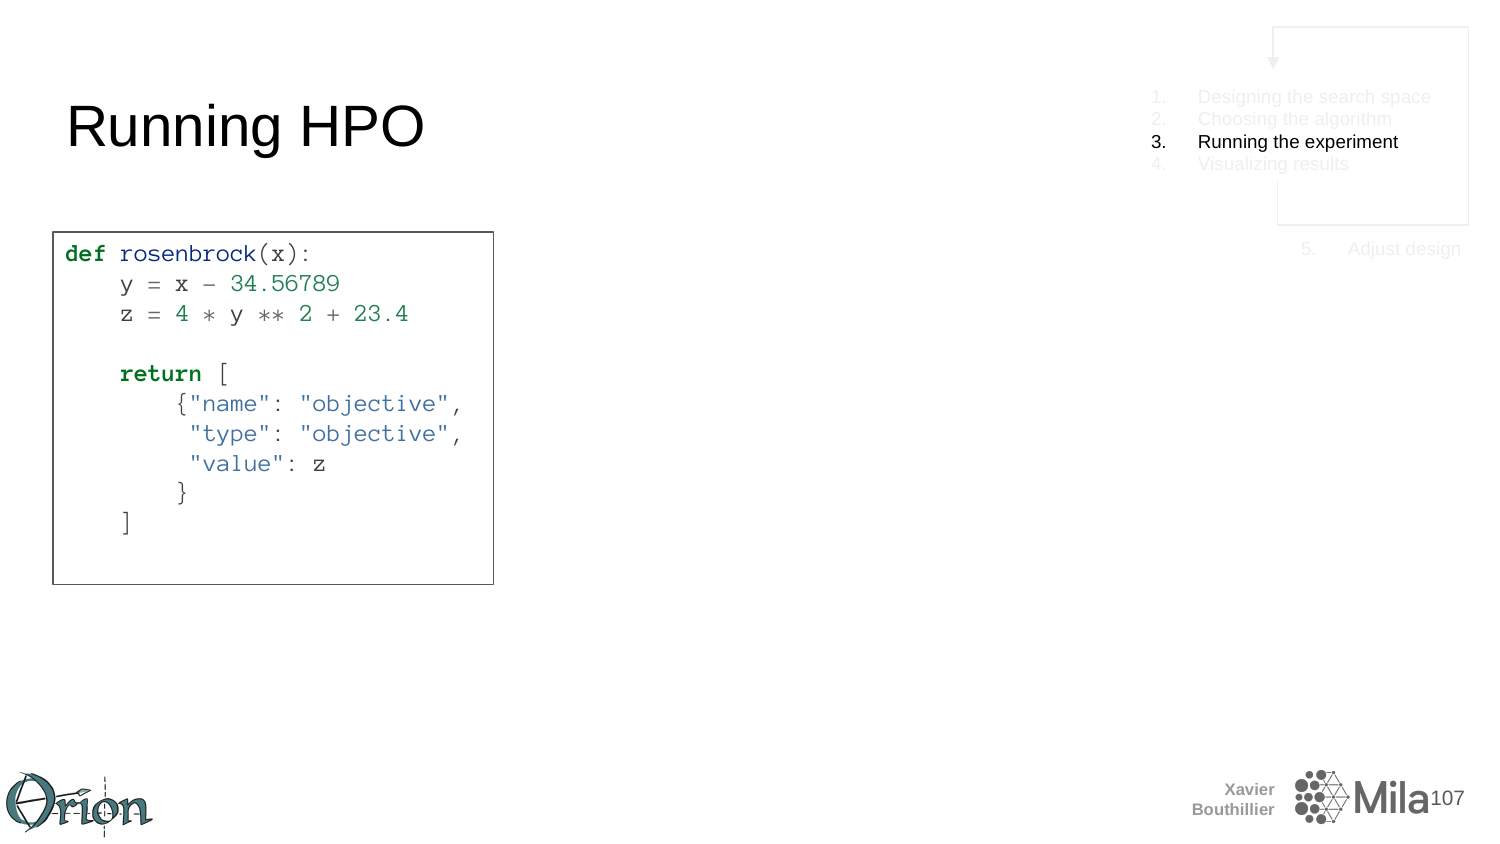

# Running HPO

def rosenbrock(x):
    y = x - 34.56789
    z = 4 * y ** 2 + 23.4

    return [
        {"name": "objective",
         "type": "objective",
         "value": z
        }
    ]

107